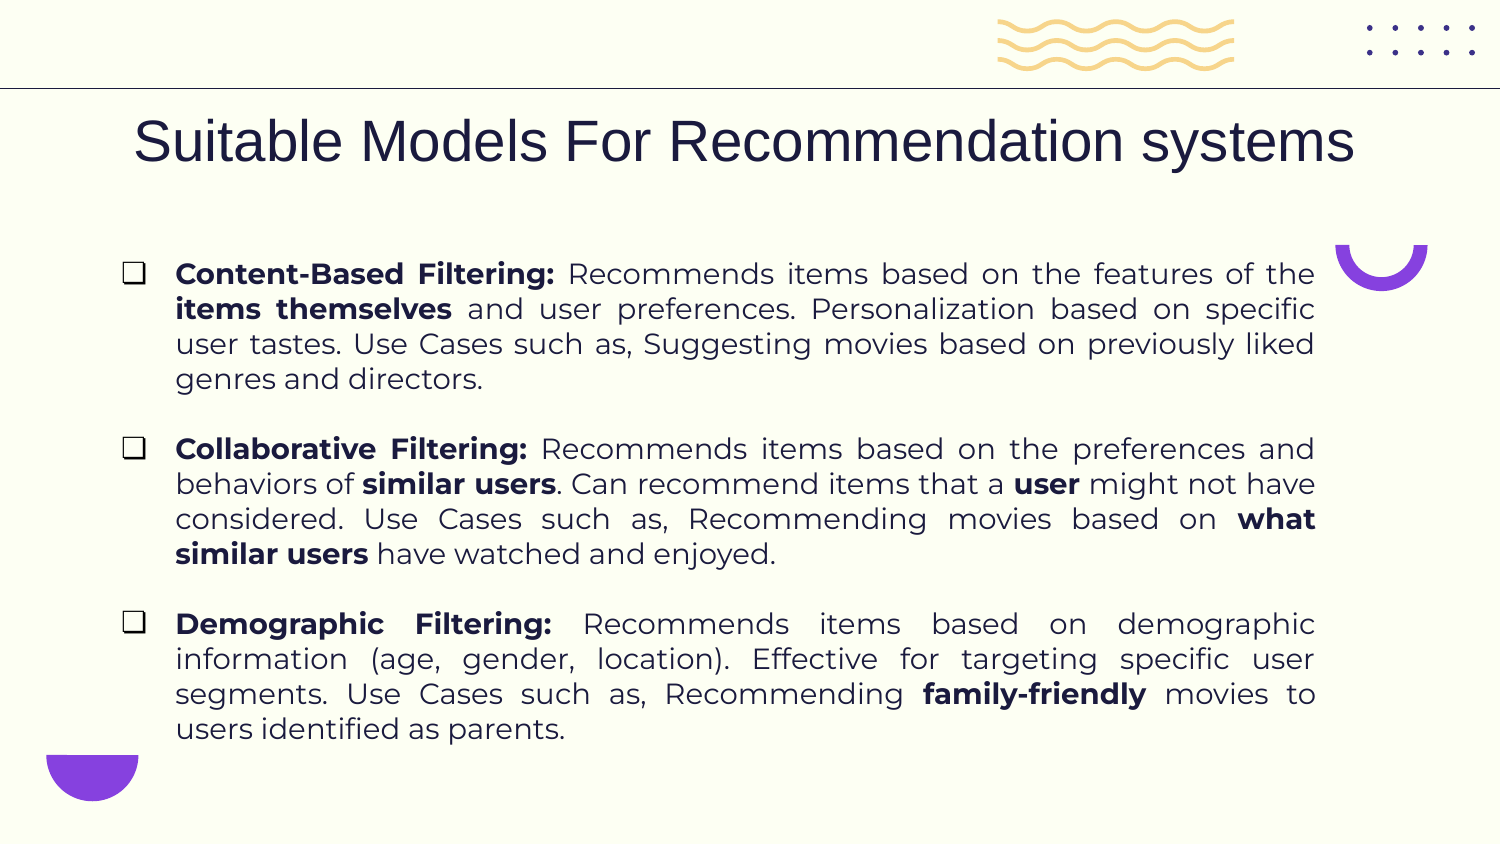

# Suitable Models For Recommendation systems
Content-Based Filtering: Recommends items based on the features of the items themselves and user preferences. Personalization based on specific user tastes. Use Cases such as, Suggesting movies based on previously liked genres and directors.

Collaborative Filtering: Recommends items based on the preferences and behaviors of similar users. Can recommend items that a user might not have considered. Use Cases such as, Recommending movies based on what similar users have watched and enjoyed.

Demographic Filtering: Recommends items based on demographic information (age, gender, location). Effective for targeting specific user segments. Use Cases such as, Recommending family-friendly movies to users identified as parents.